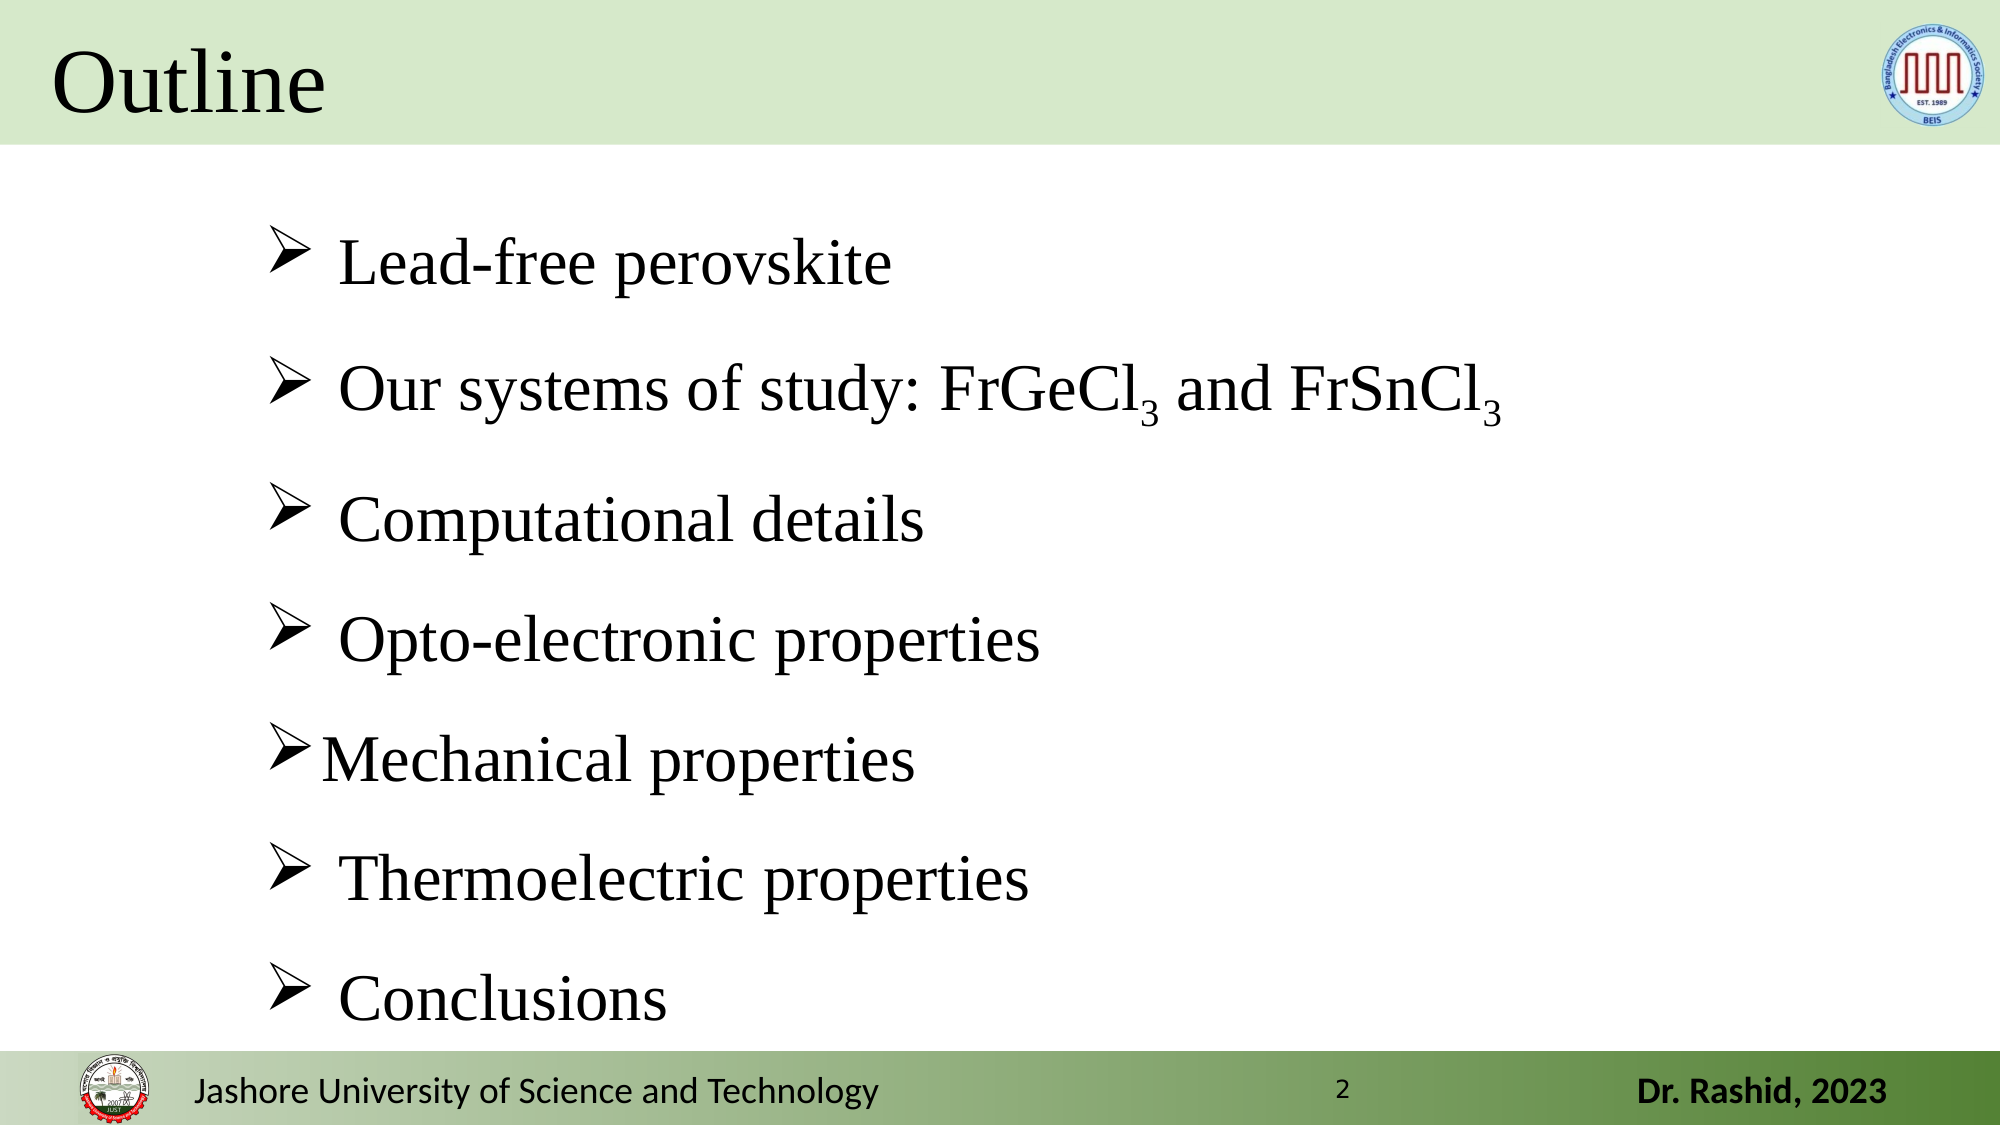

Outline
 Lead-free perovskite
 Our systems of study: FrGeCl3 and FrSnCl3
 Computational details
 Opto-electronic properties
Mechanical properties
 Thermoelectric properties
 Conclusions
2